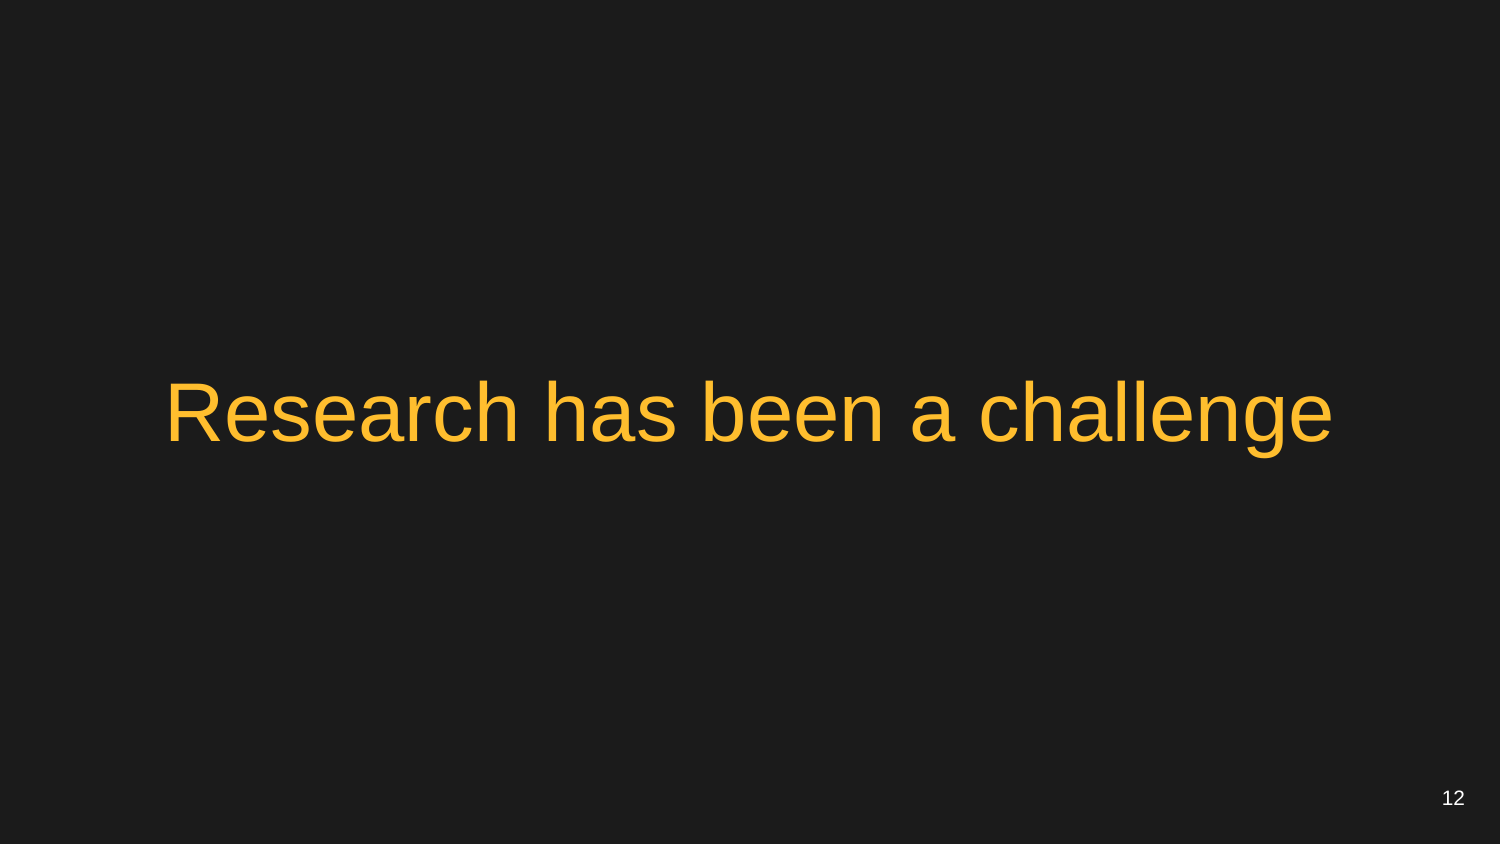

# Research has been a challenge
12